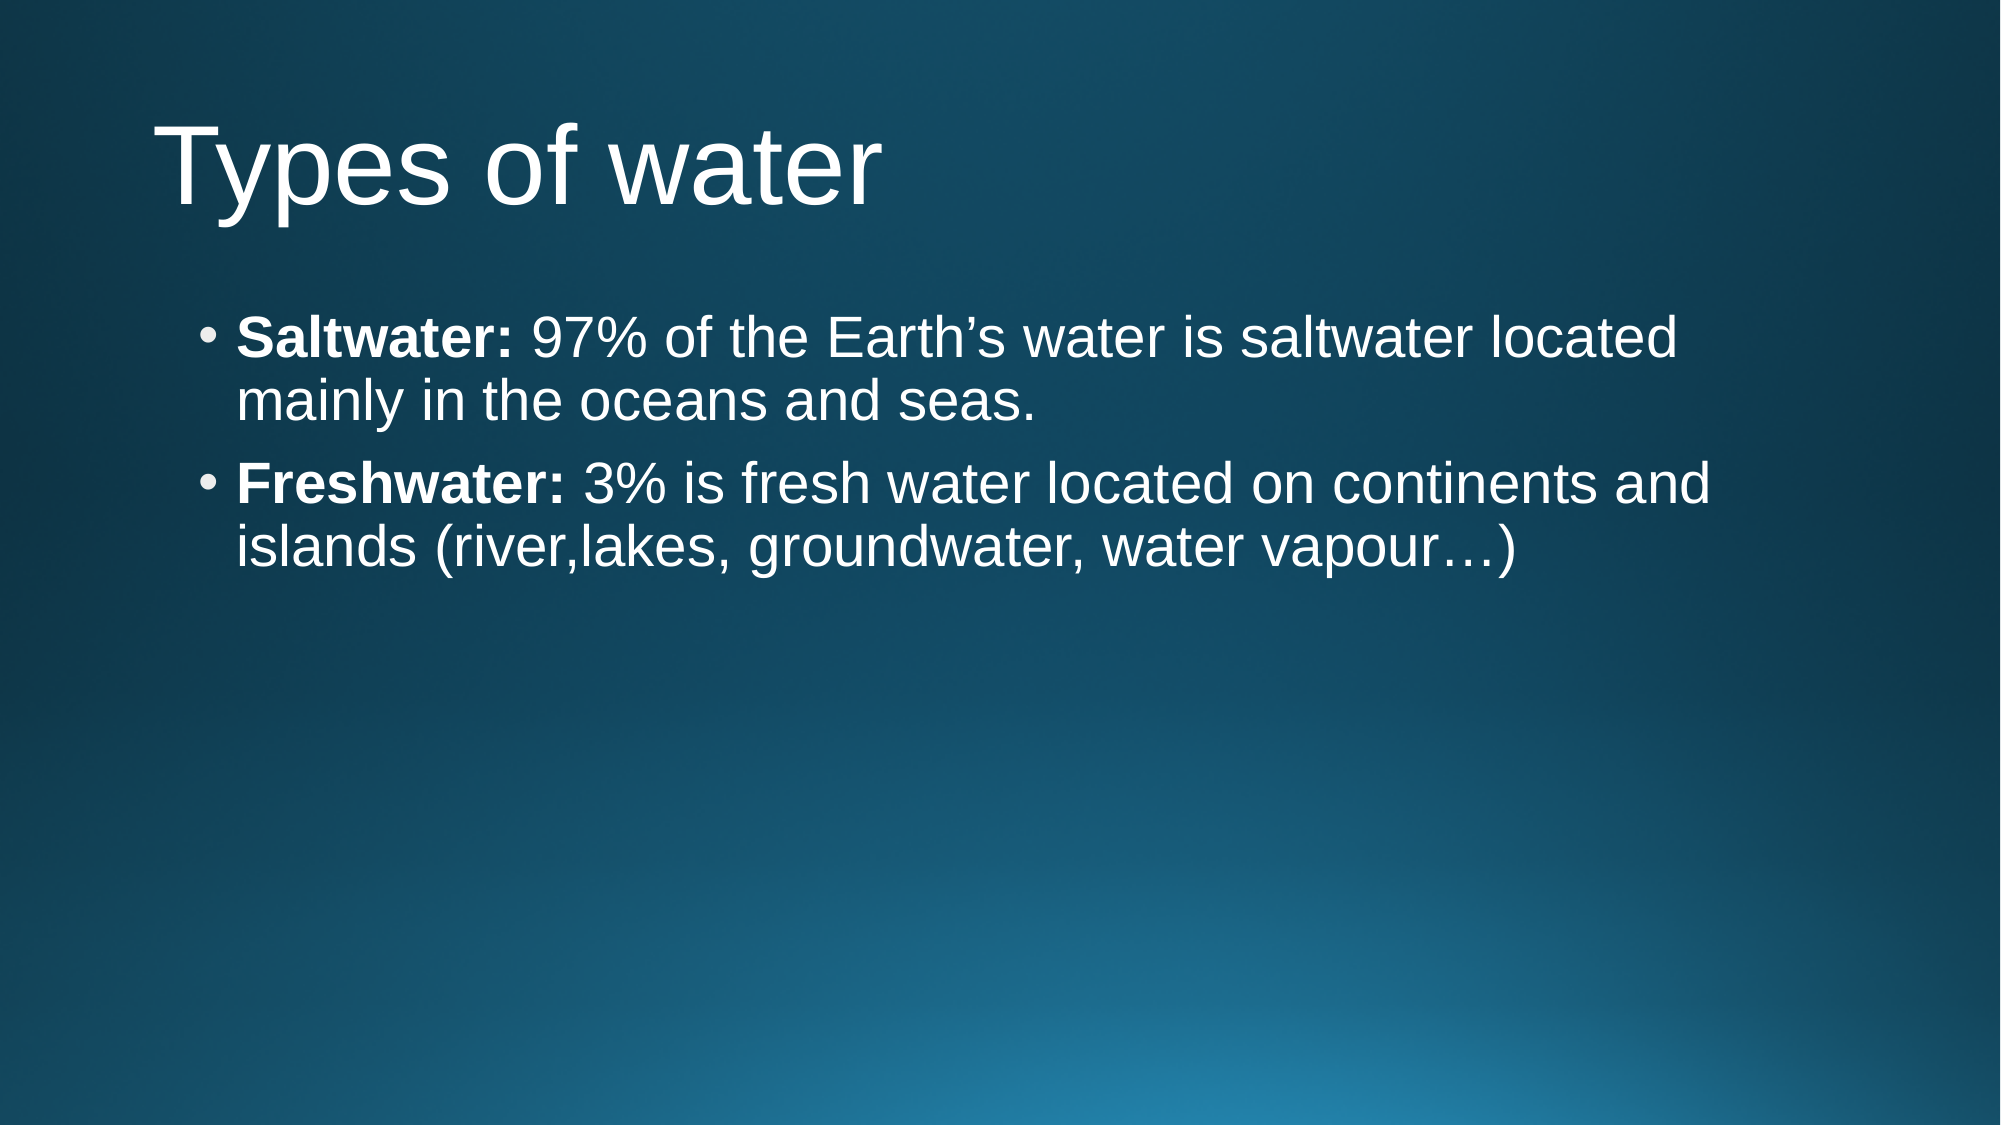

# Types of water
Saltwater: 97% of the Earth’s water is saltwater located mainly in the oceans and seas.
Freshwater: 3% is fresh water located on continents and islands (river,lakes, groundwater, water vapour…)